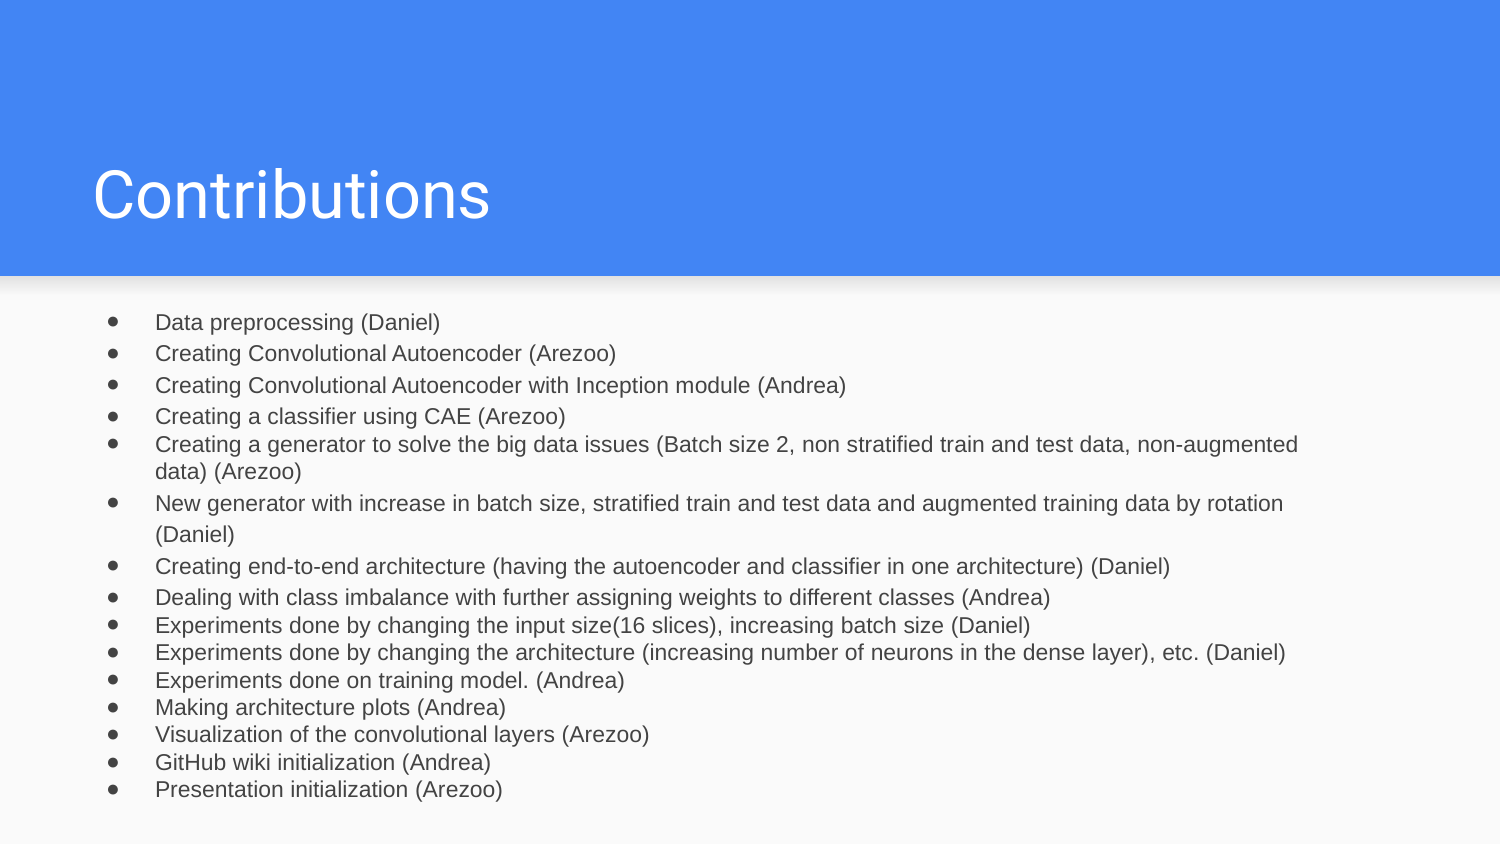

# Contributions
Data preprocessing (Daniel)
Creating Convolutional Autoencoder (Arezoo)
Creating Convolutional Autoencoder with Inception module (Andrea)
Creating a classifier using CAE (Arezoo)
Creating a generator to solve the big data issues (Batch size 2, non stratified train and test data, non-augmented data) (Arezoo)
New generator with increase in batch size, stratified train and test data and augmented training data by rotation (Daniel)
Creating end-to-end architecture (having the autoencoder and classifier in one architecture) (Daniel)
Dealing with class imbalance with further assigning weights to different classes (Andrea)
Experiments done by changing the input size(16 slices), increasing batch size (Daniel)
Experiments done by changing the architecture (increasing number of neurons in the dense layer), etc. (Daniel)
Experiments done on training model. (Andrea)
Making architecture plots (Andrea)
Visualization of the convolutional layers (Arezoo)
GitHub wiki initialization (Andrea)
Presentation initialization (Arezoo)